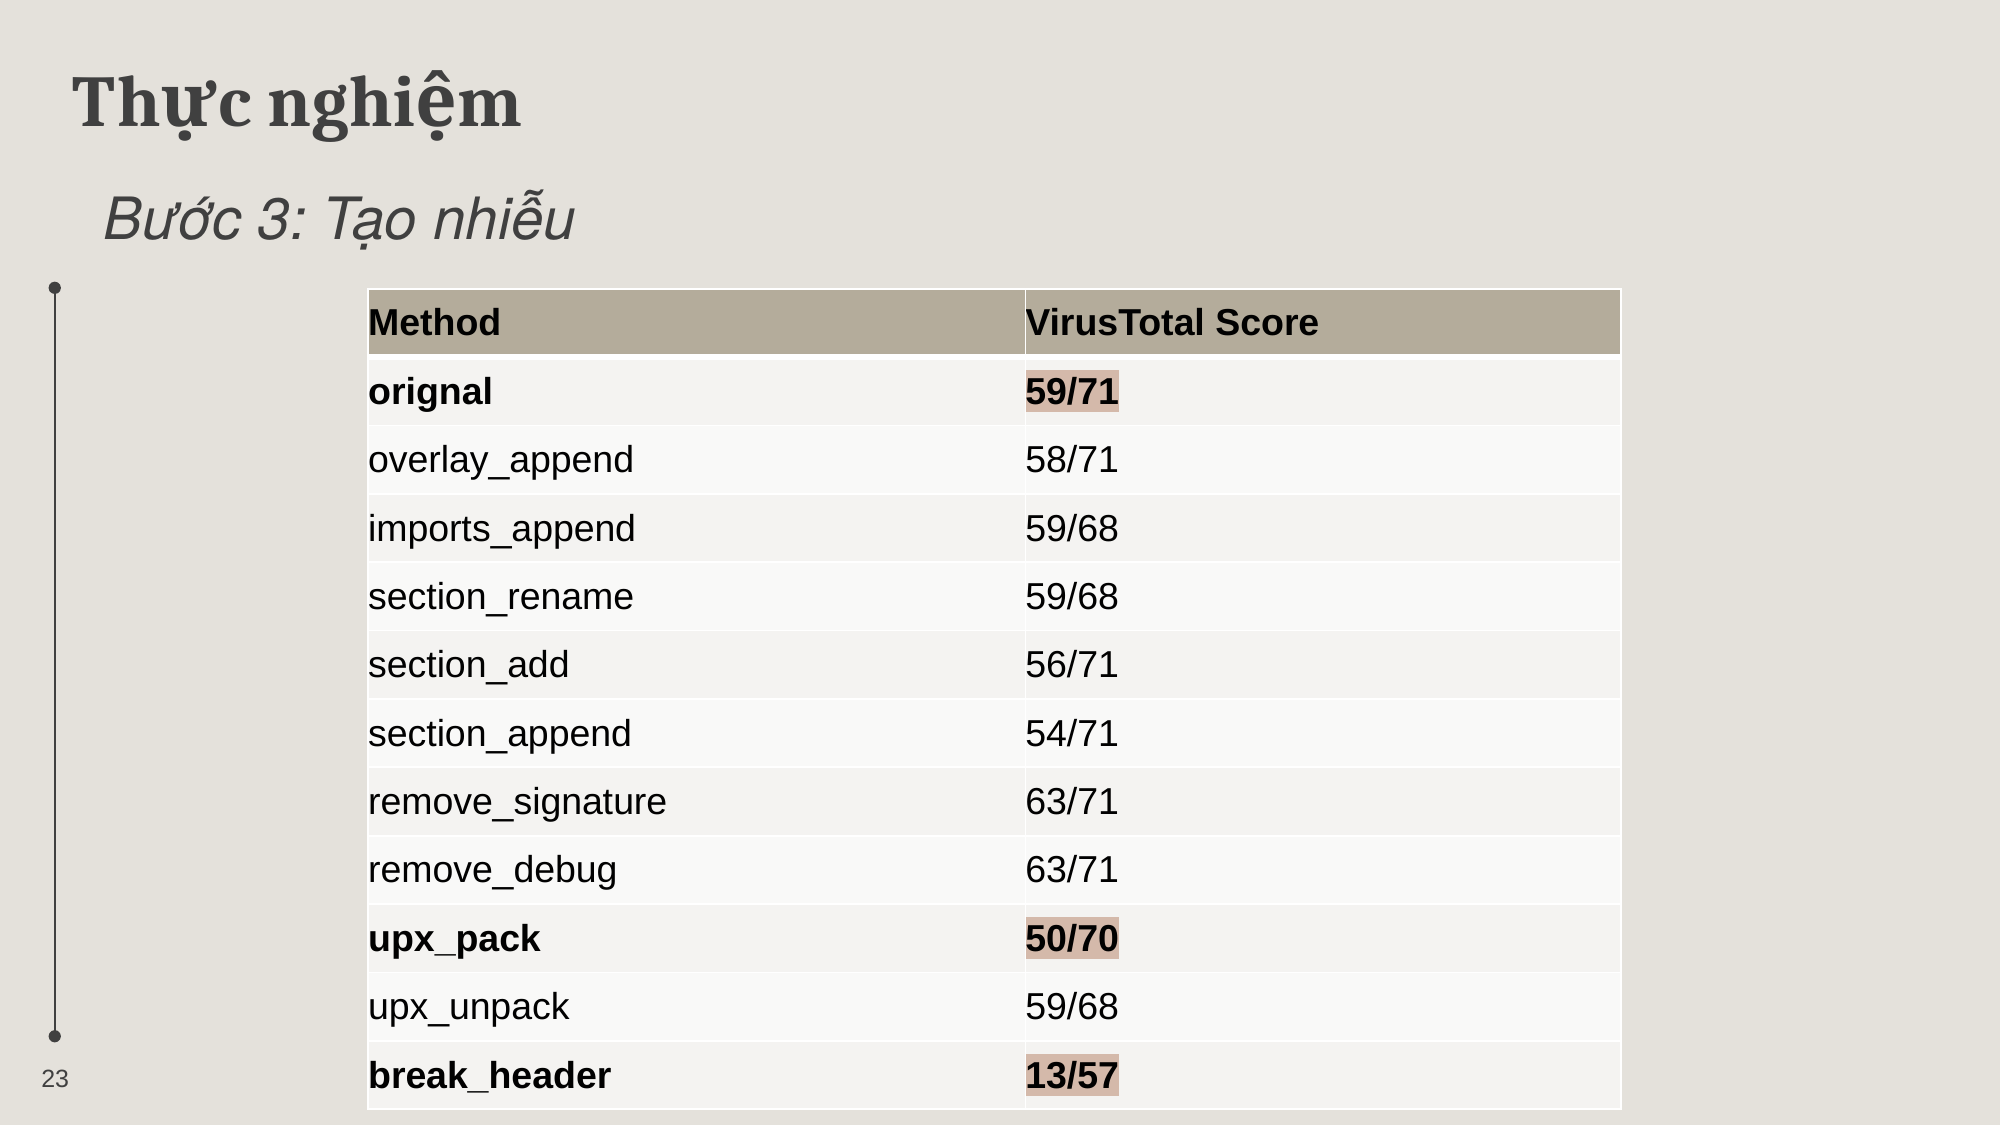

Thực nghiệm
Bước 3: Tạo nhiễu
| Method | VirusTotal Score |
| --- | --- |
| orignal | 59/71 |
| overlay\_append | 58/71 |
| imports\_append | 59/68 |
| section\_rename | 59/68 |
| section\_add | 56/71 |
| section\_append | 54/71 |
| remove\_signature | 63/71 |
| remove\_debug | 63/71 |
| upx\_pack | 50/70 |
| upx\_unpack | 59/68 |
| break\_header | 13/57 |
23